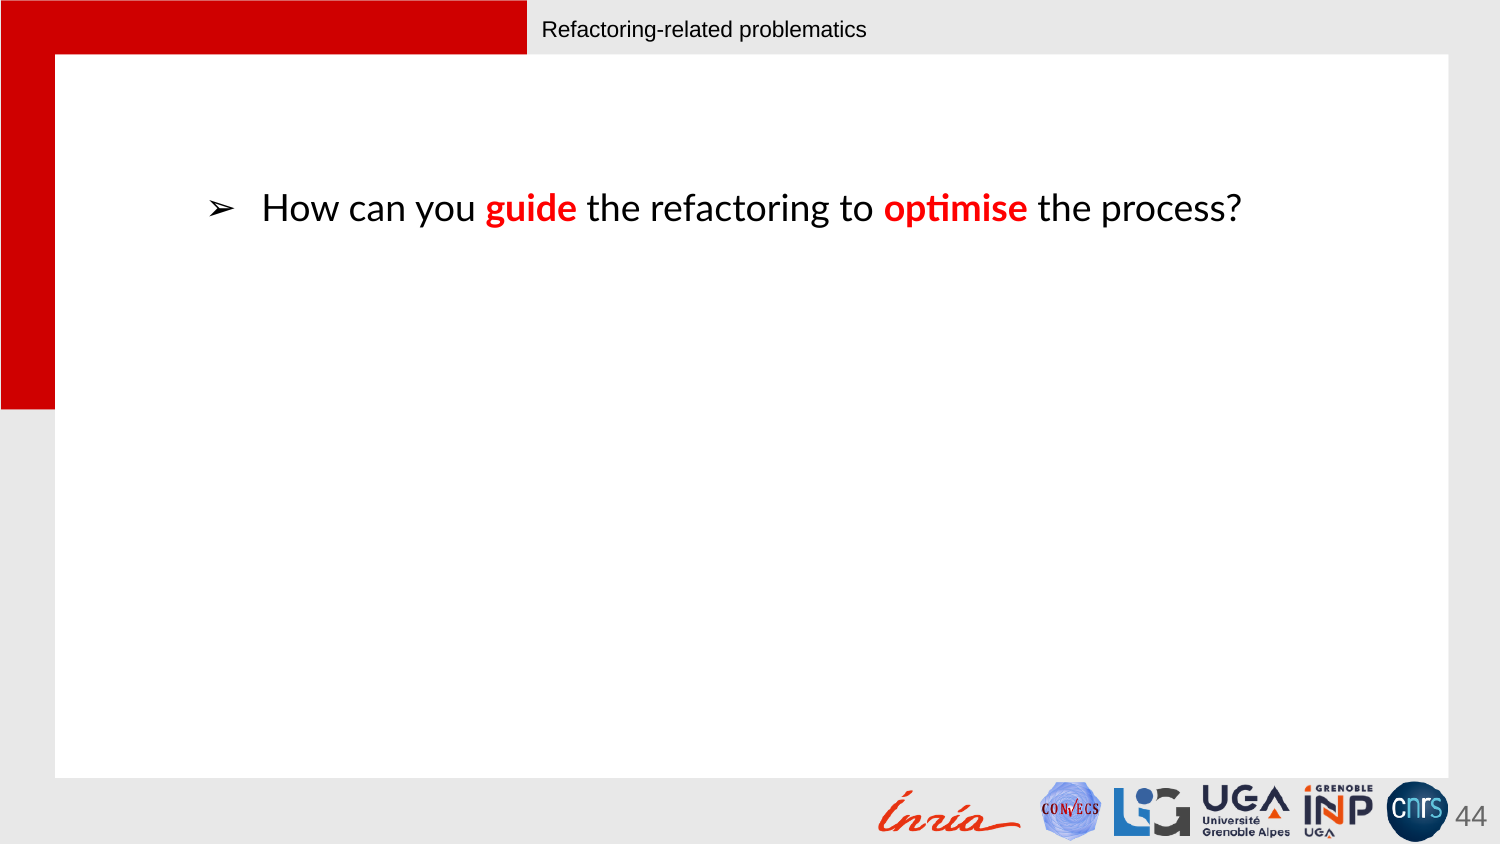

# Refactoring-related problematics
How can you guide the refactoring to optimise the process?
44